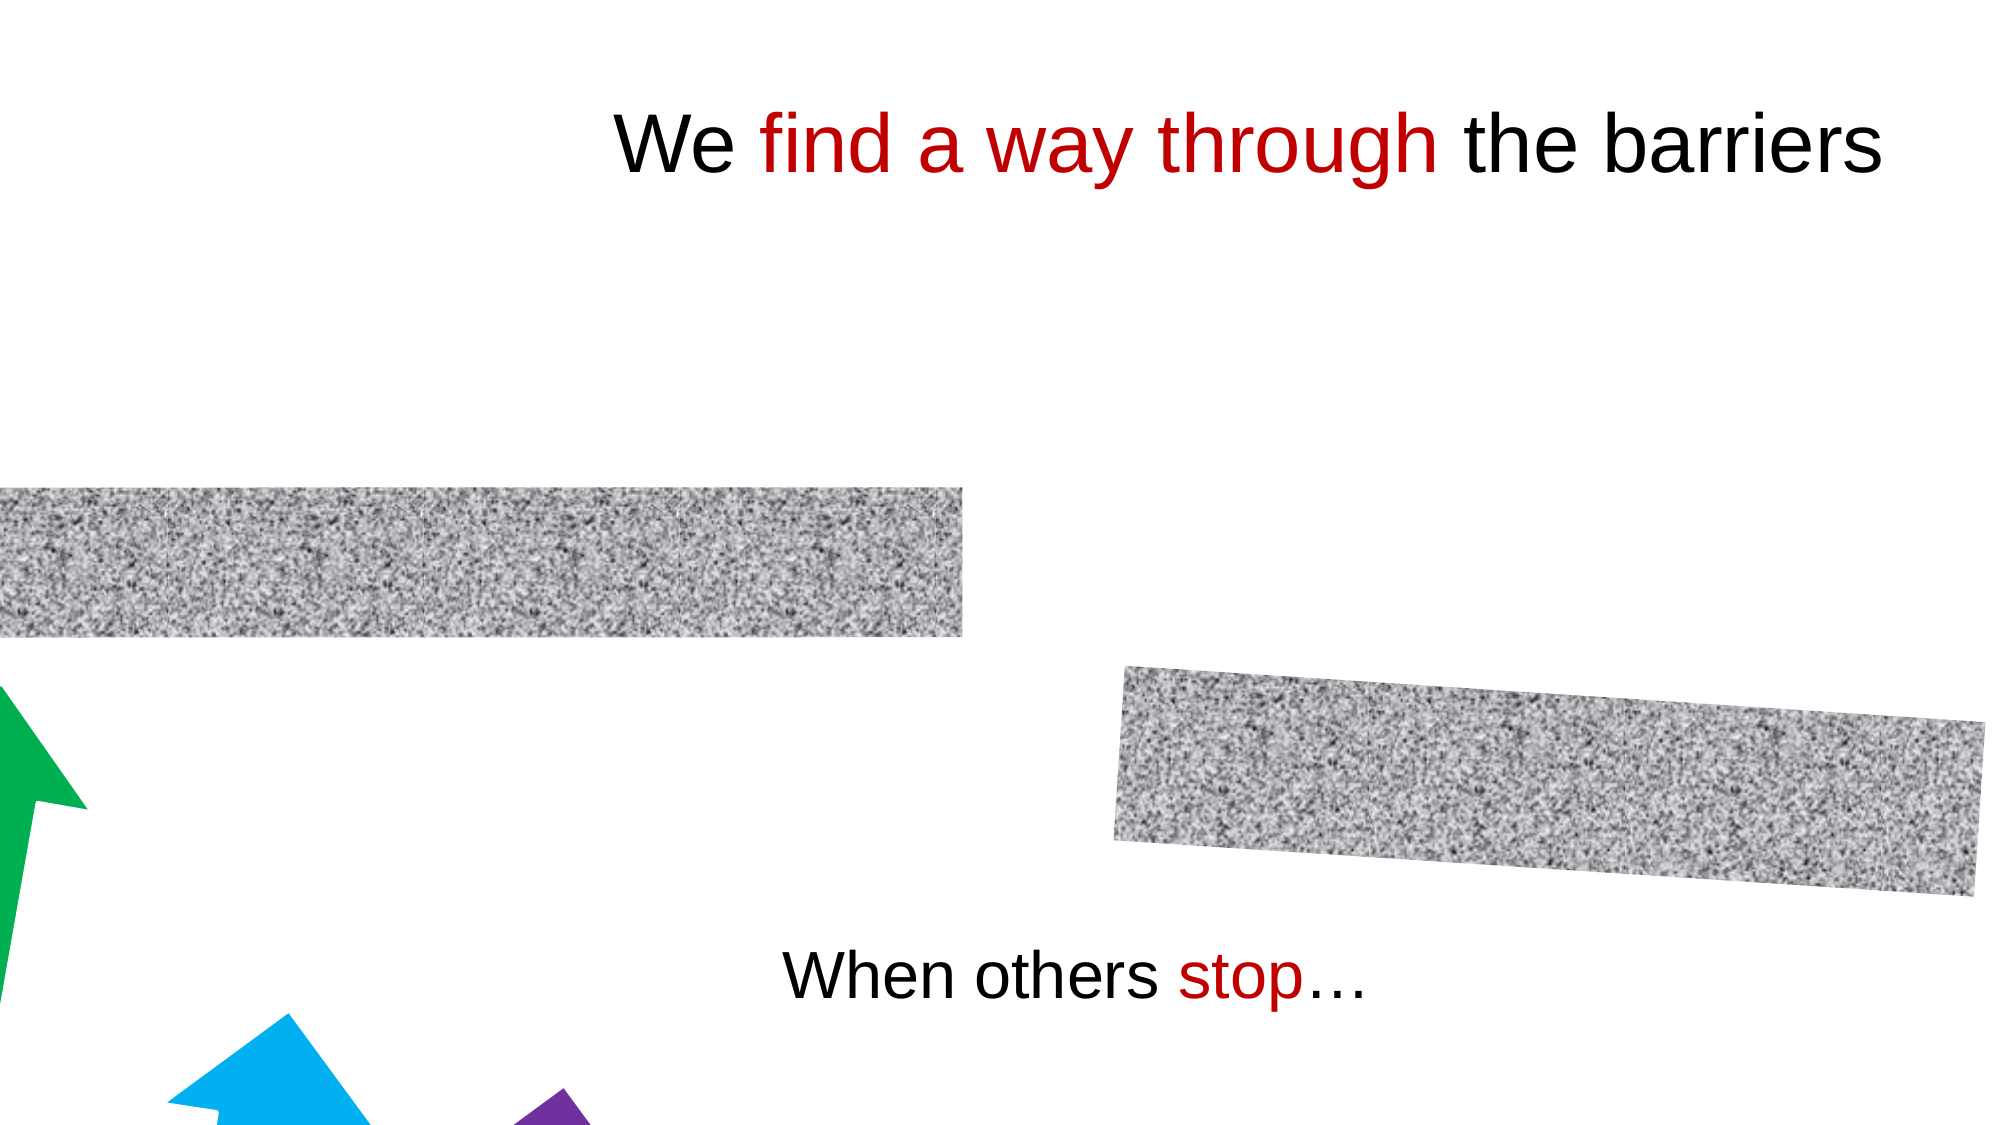

# We find a way through the barriers

When others stop…